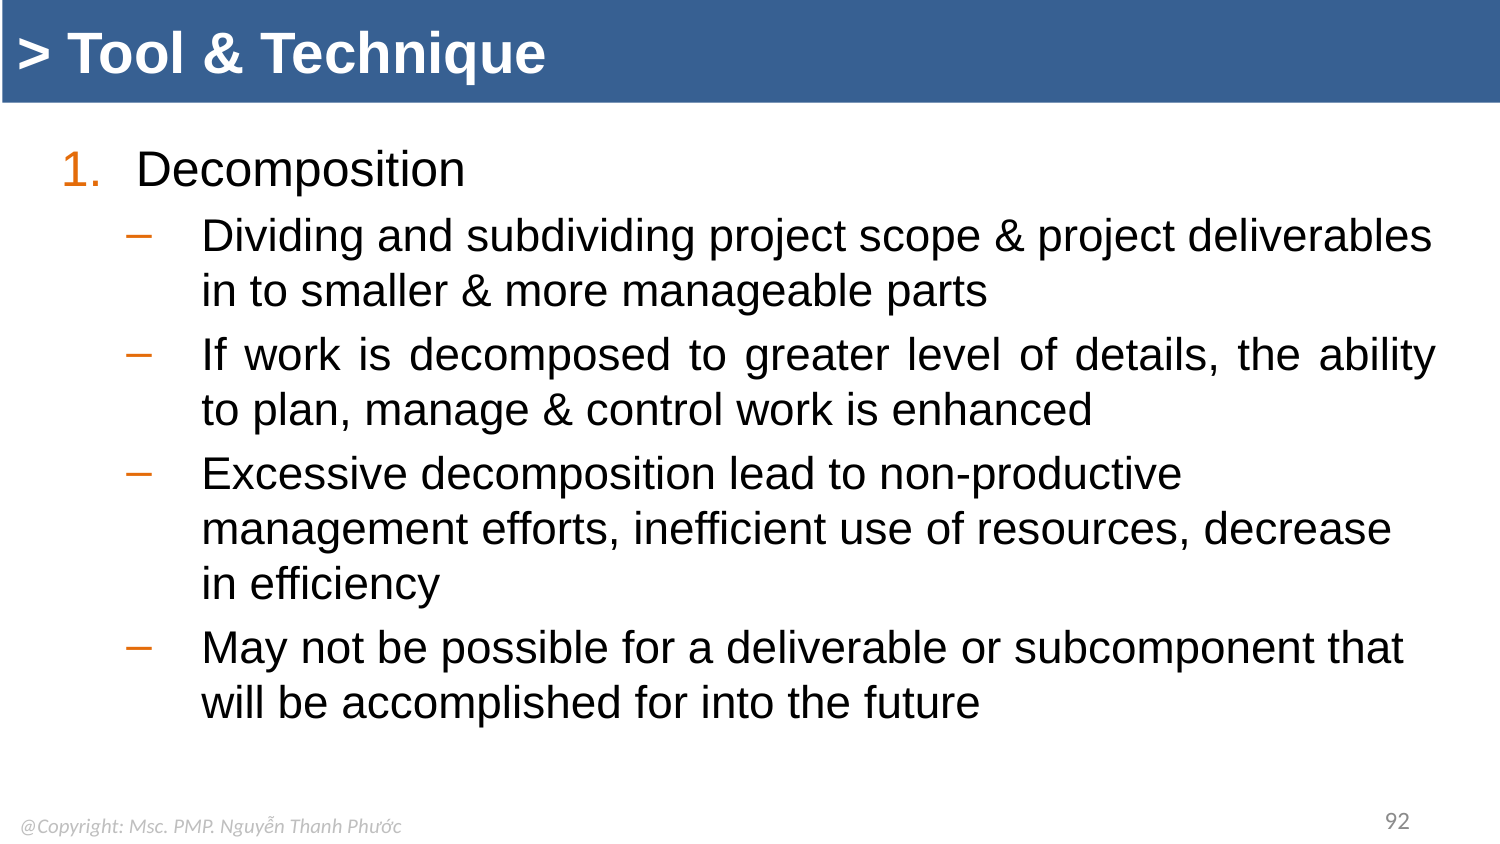

# > Tool & Technique
Decomposition
Dividing and subdividing project scope & project deliverables in to smaller & more manageable parts
If work is decomposed to greater level of details, the ability to plan, manage & control work is enhanced
Excessive decomposition lead to non-productive management efforts, inefficient use of resources, decrease in efficiency
May not be possible for a deliverable or subcomponent that will be accomplished for into the future
92